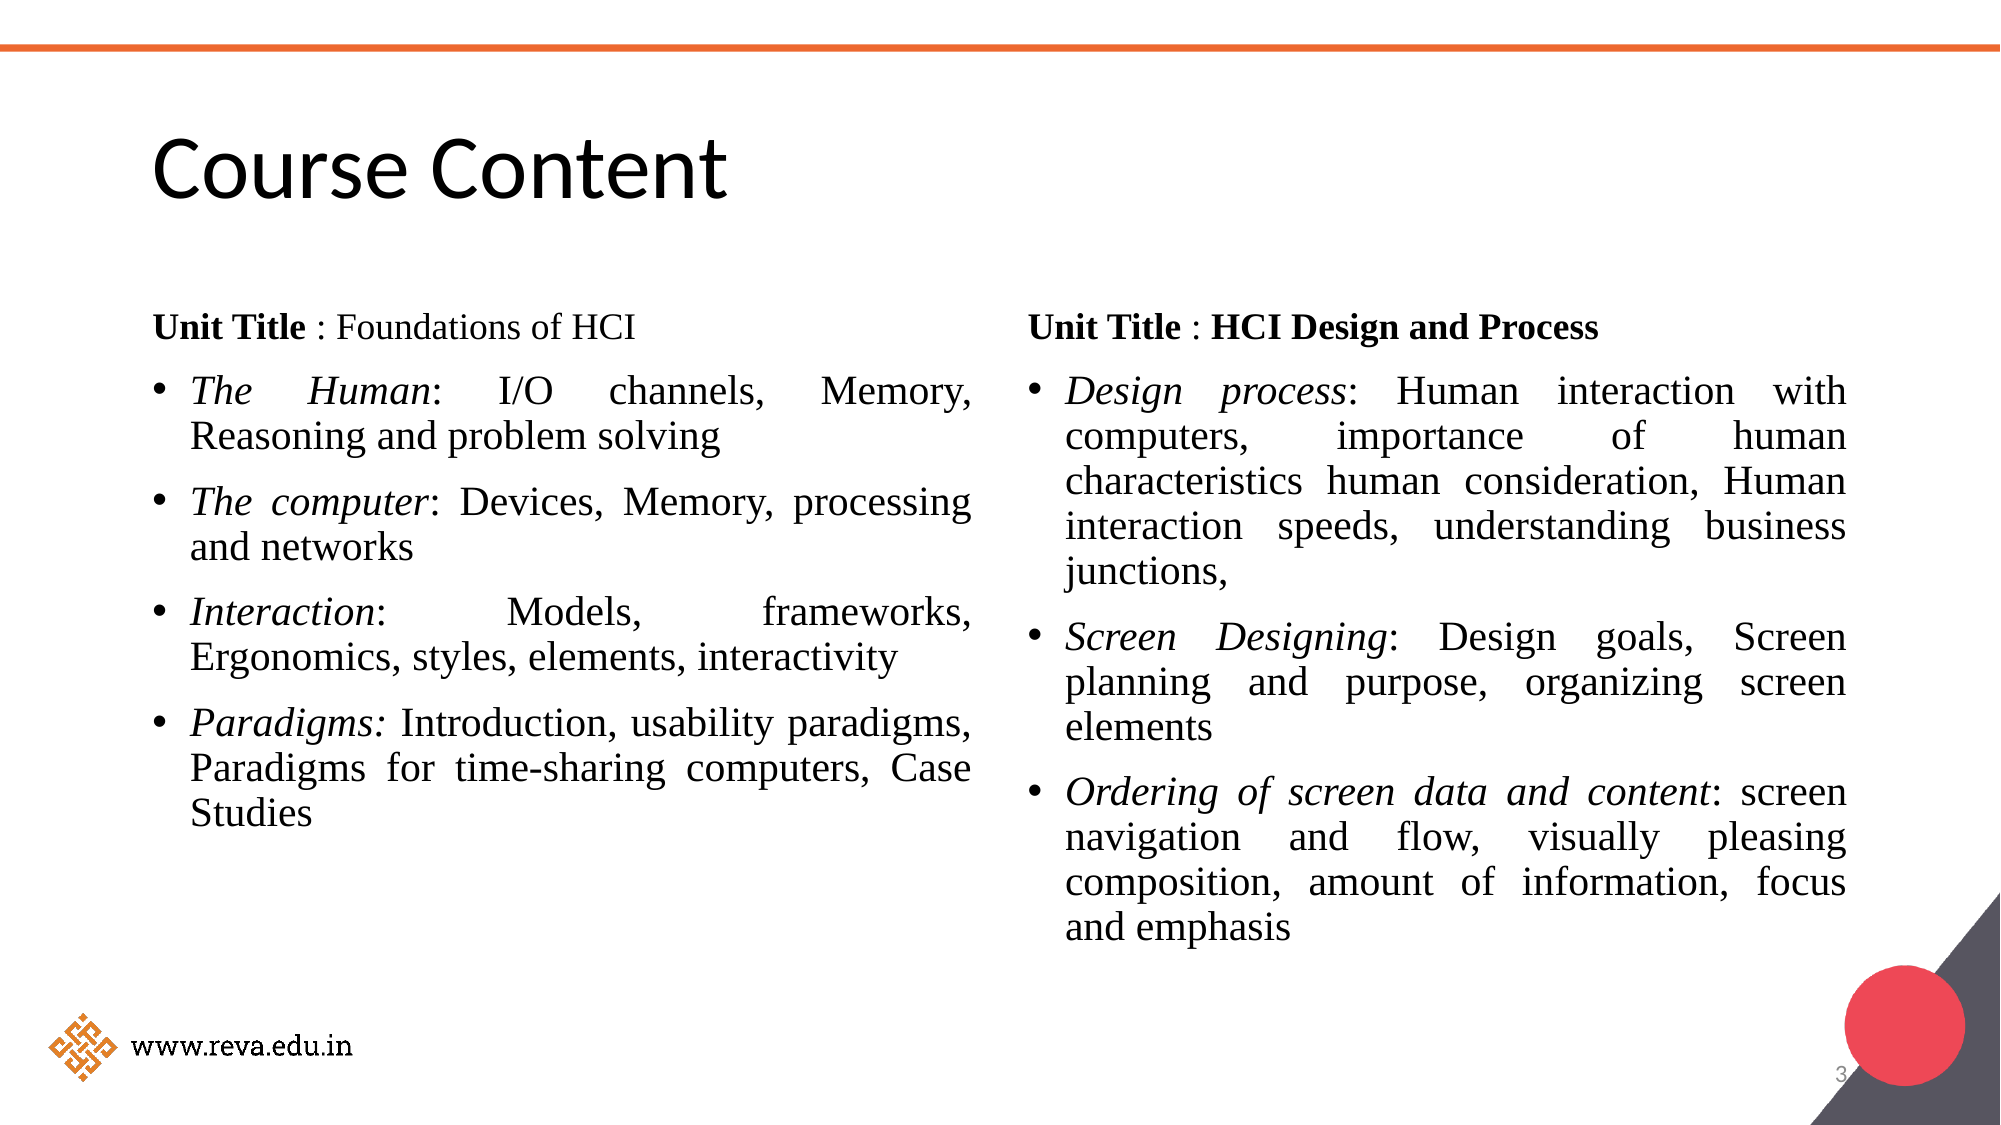

# Course Content
Unit Title : Foundations of HCI
The Human: I/O channels, Memory, Reasoning and problem solving
The computer: Devices, Memory, processing and networks
Interaction: Models, frameworks, Ergonomics, styles, elements, interactivity
Paradigms: Introduction, usability paradigms, Paradigms for time-sharing computers, Case Studies

Unit Title : HCI Design and Process
Design process: Human interaction with computers, importance of human characteristics human consideration, Human interaction speeds, understanding business junctions,
Screen Designing: Design goals, Screen planning and purpose, organizing screen elements
Ordering of screen data and content: screen navigation and flow, visually pleasing composition, amount of information, focus and emphasis

3